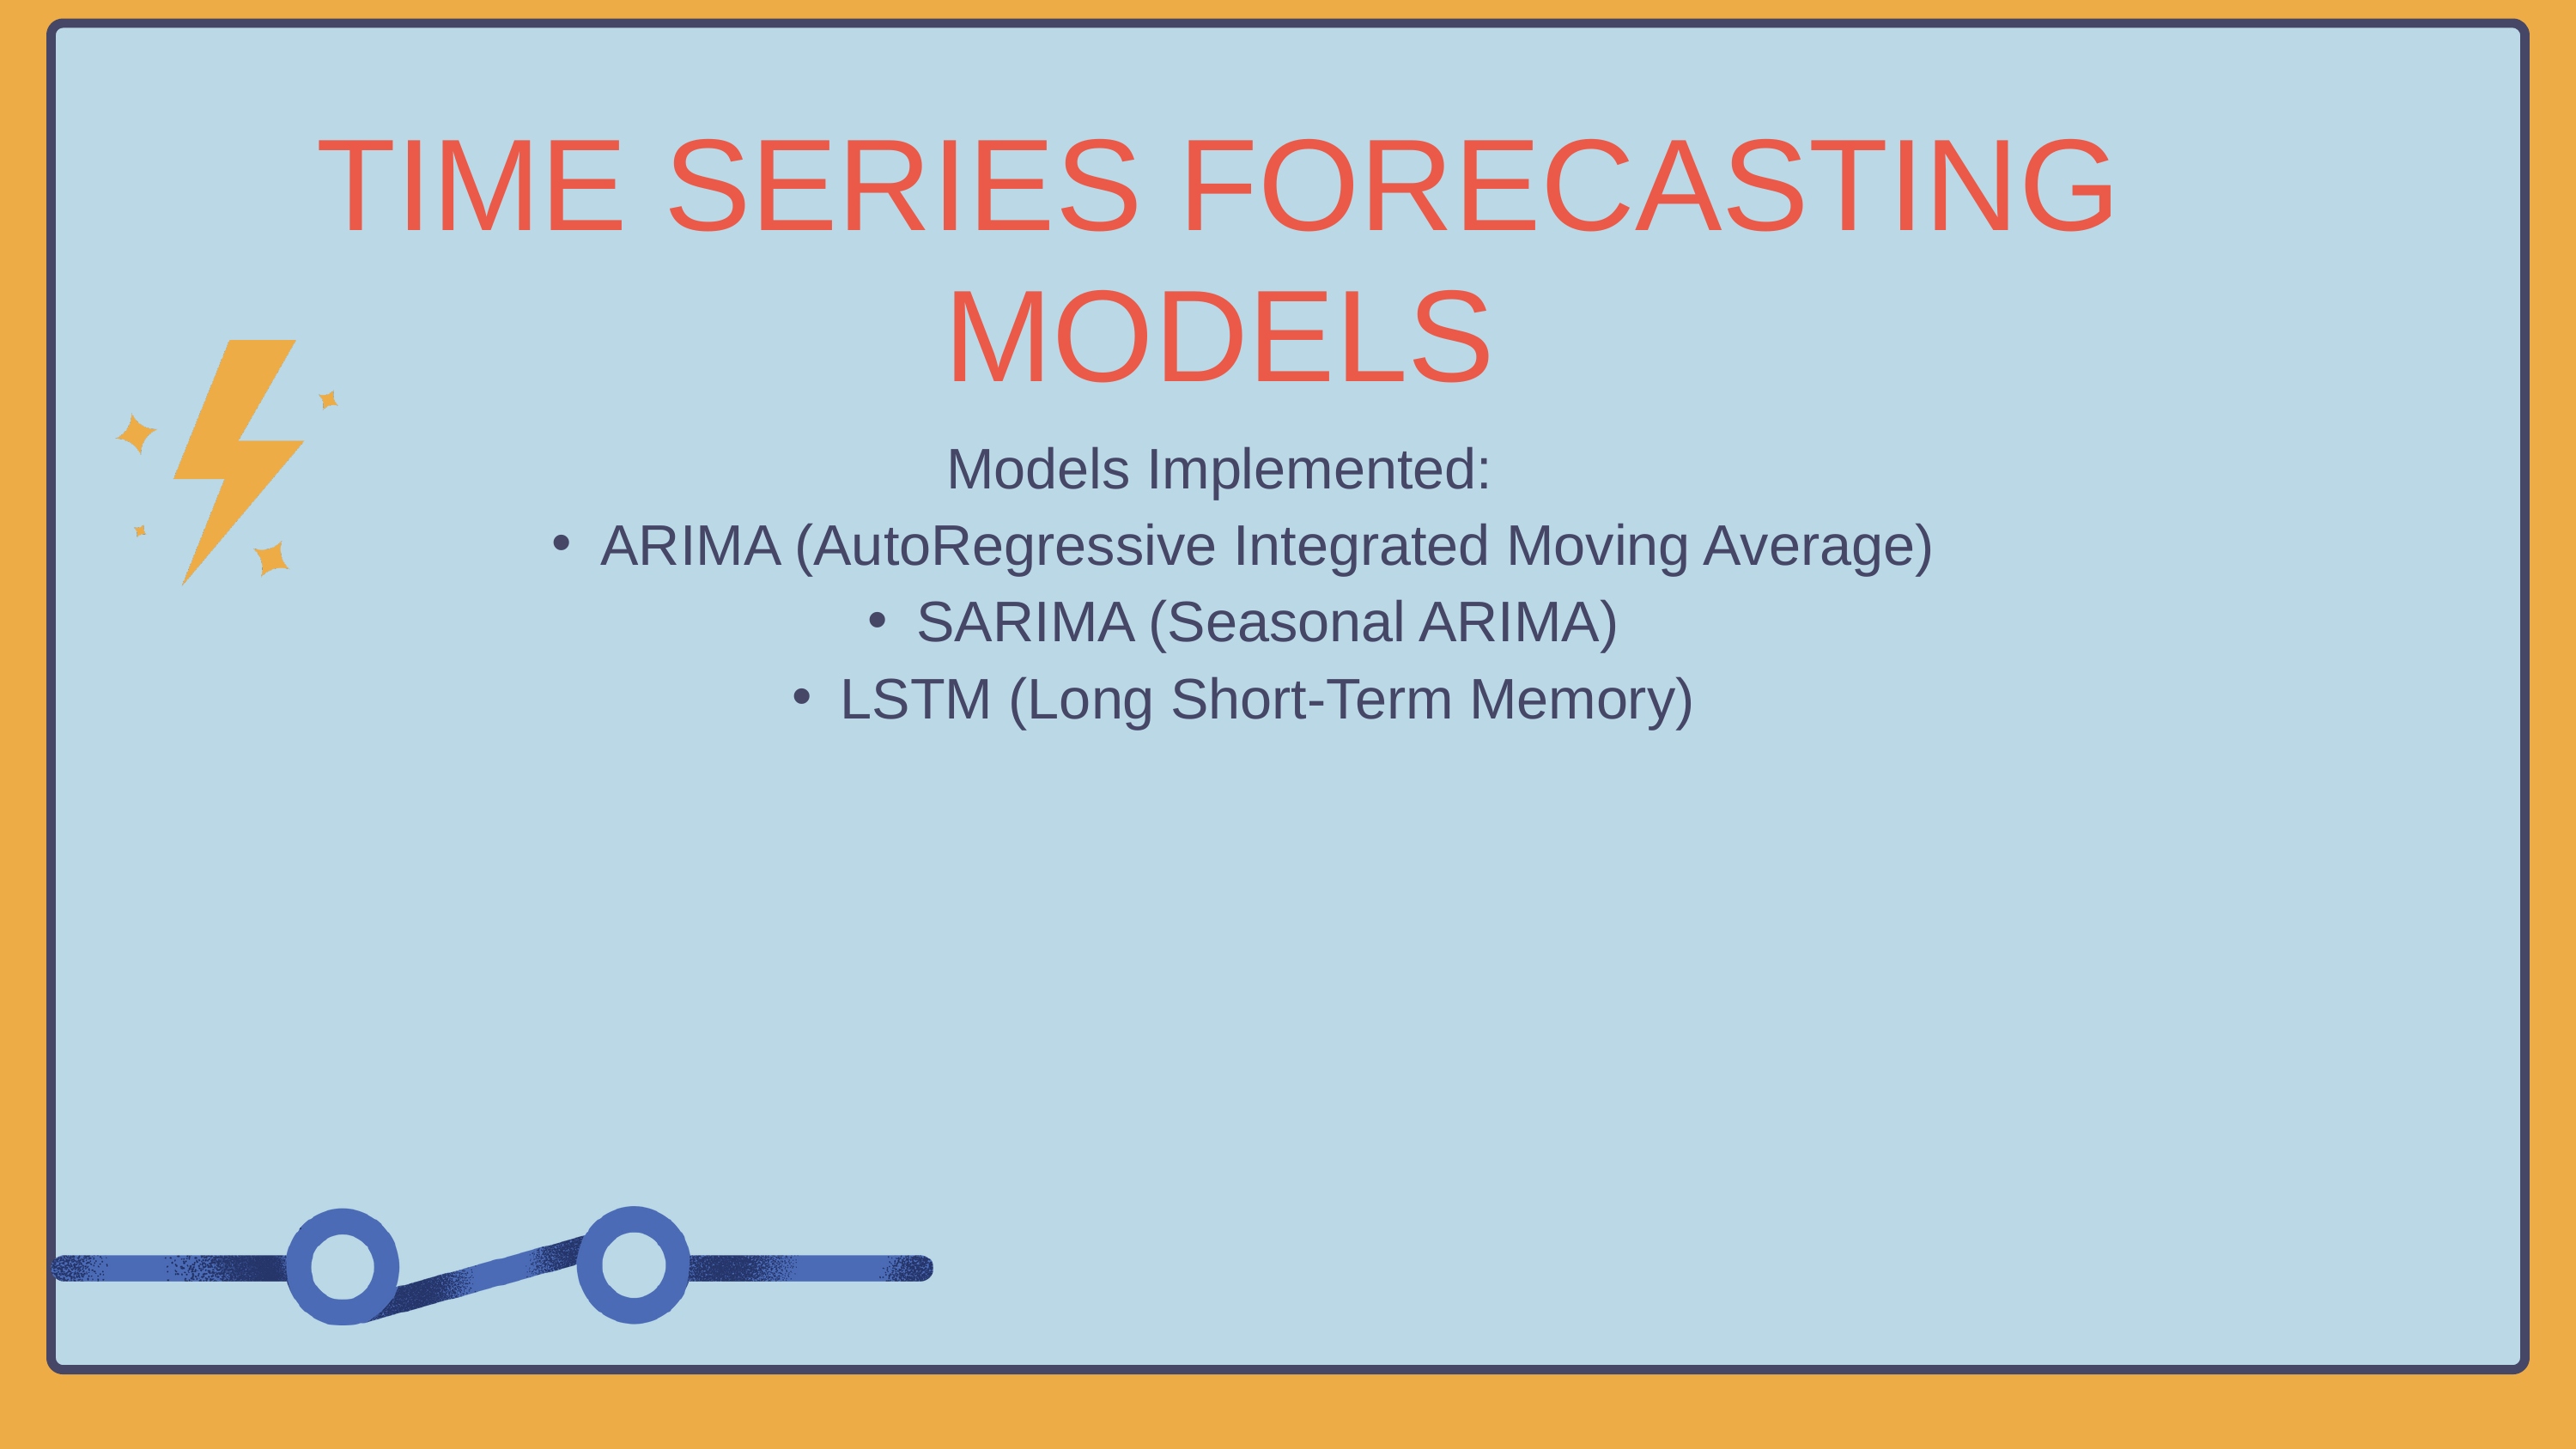

TIME SERIES FORECASTING MODELS
Models Implemented:
ARIMA (AutoRegressive Integrated Moving Average)
SARIMA (Seasonal ARIMA)
LSTM (Long Short-Term Memory)